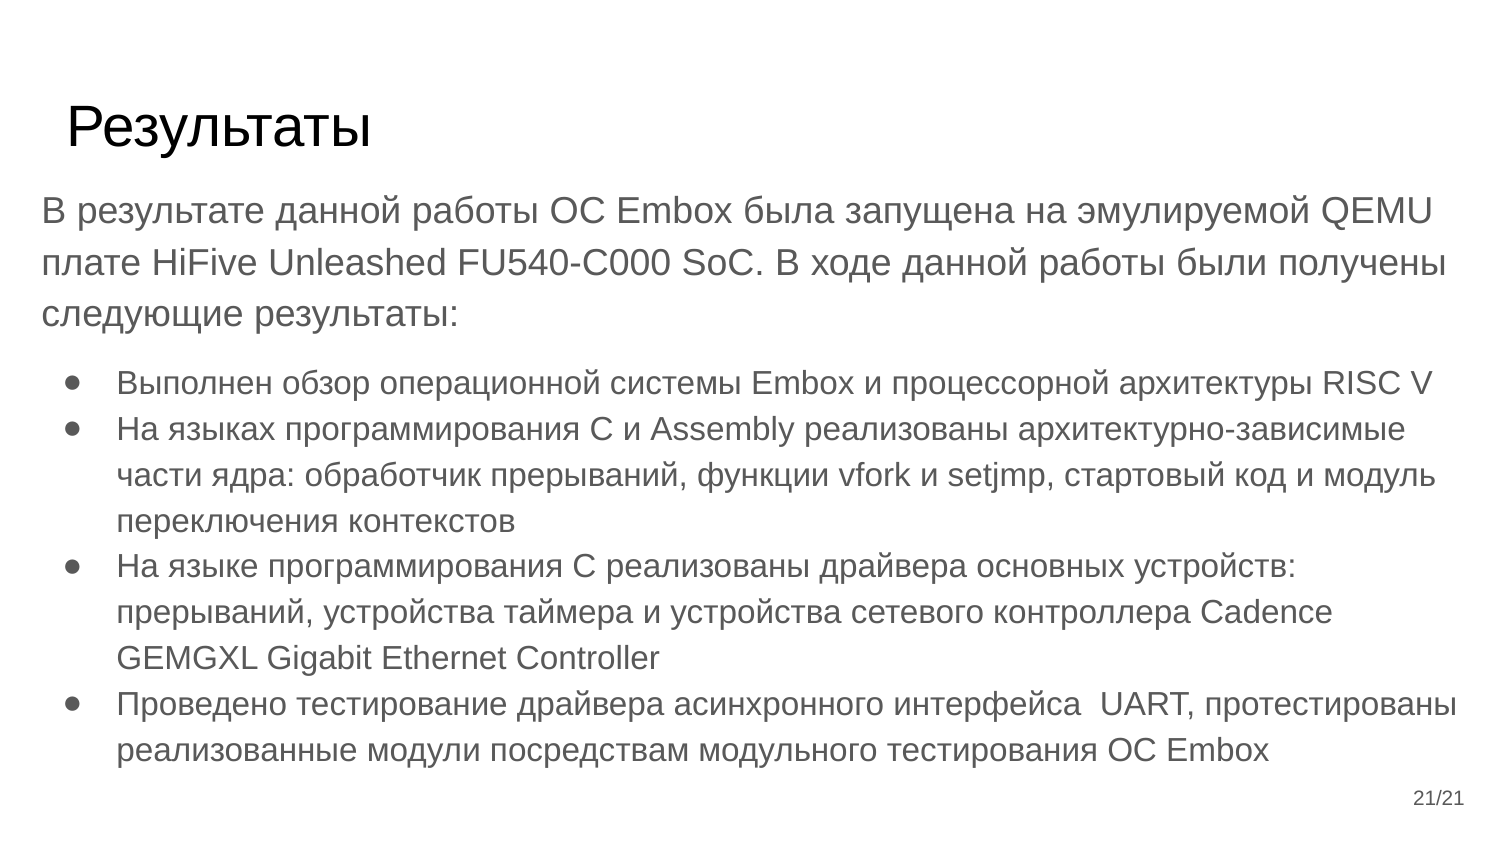

# Результаты
В результате данной работы ОС Embox была запущена на эмулируемой QEMU плате HiFive Unleashed FU540-C000 SoC. В ходе данной работы были получены следующие результаты:
Выполнен обзор операционной системы Embox и процессорной архитектуры RISC V
На языках программирования С и Assembly реализованы архитектурно-зависимые части ядра: обработчик прерываний, функции vfork и setjmp, стартовый код и модуль переключения контекстов
На языке программирования C реализованы драйвера основных устройств: прерываний, устройства таймера и устройства сетевого контроллера Cadence GEMGXL Gigabit Ethernet Controller
Проведено тестирование драйвера асинхронного интерфейса  UART, протестированы реализованные модули посредствам модульного тестирования ОС Embox
21/21